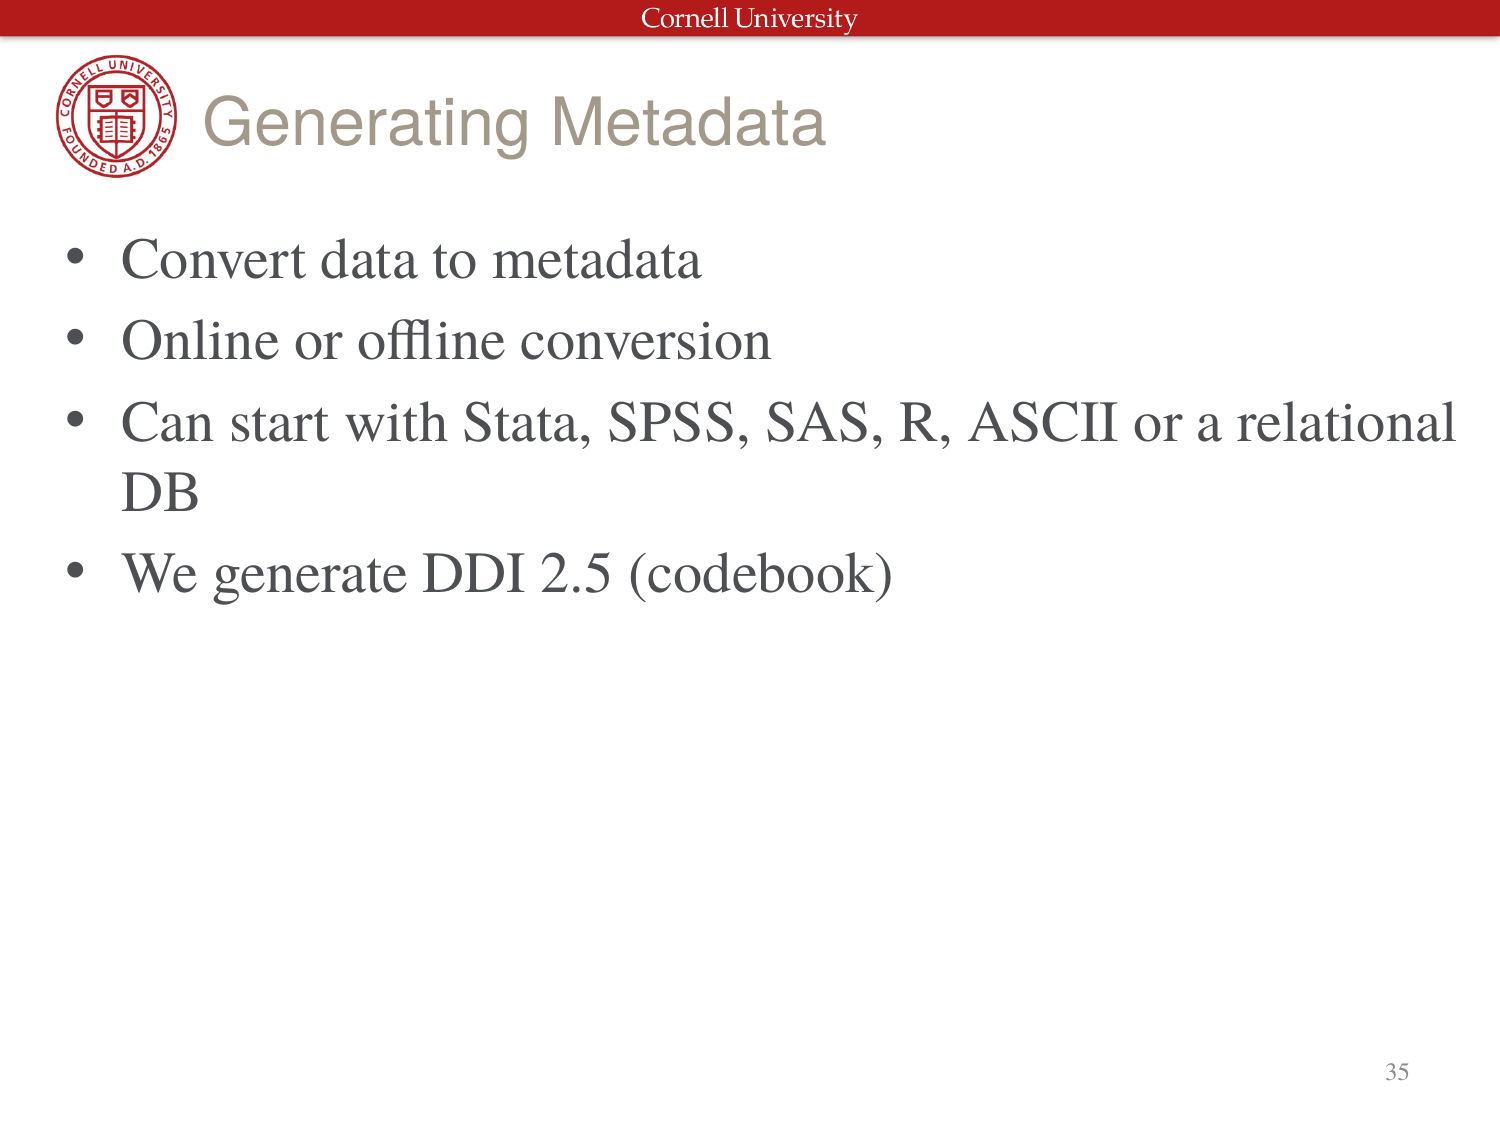

# Generating Metadata
Convert data to metadata
Online or offline conversion
Can start with Stata, SPSS, SAS, R, ASCII or a relational DB
We generate DDI 2.5 (codebook)

35